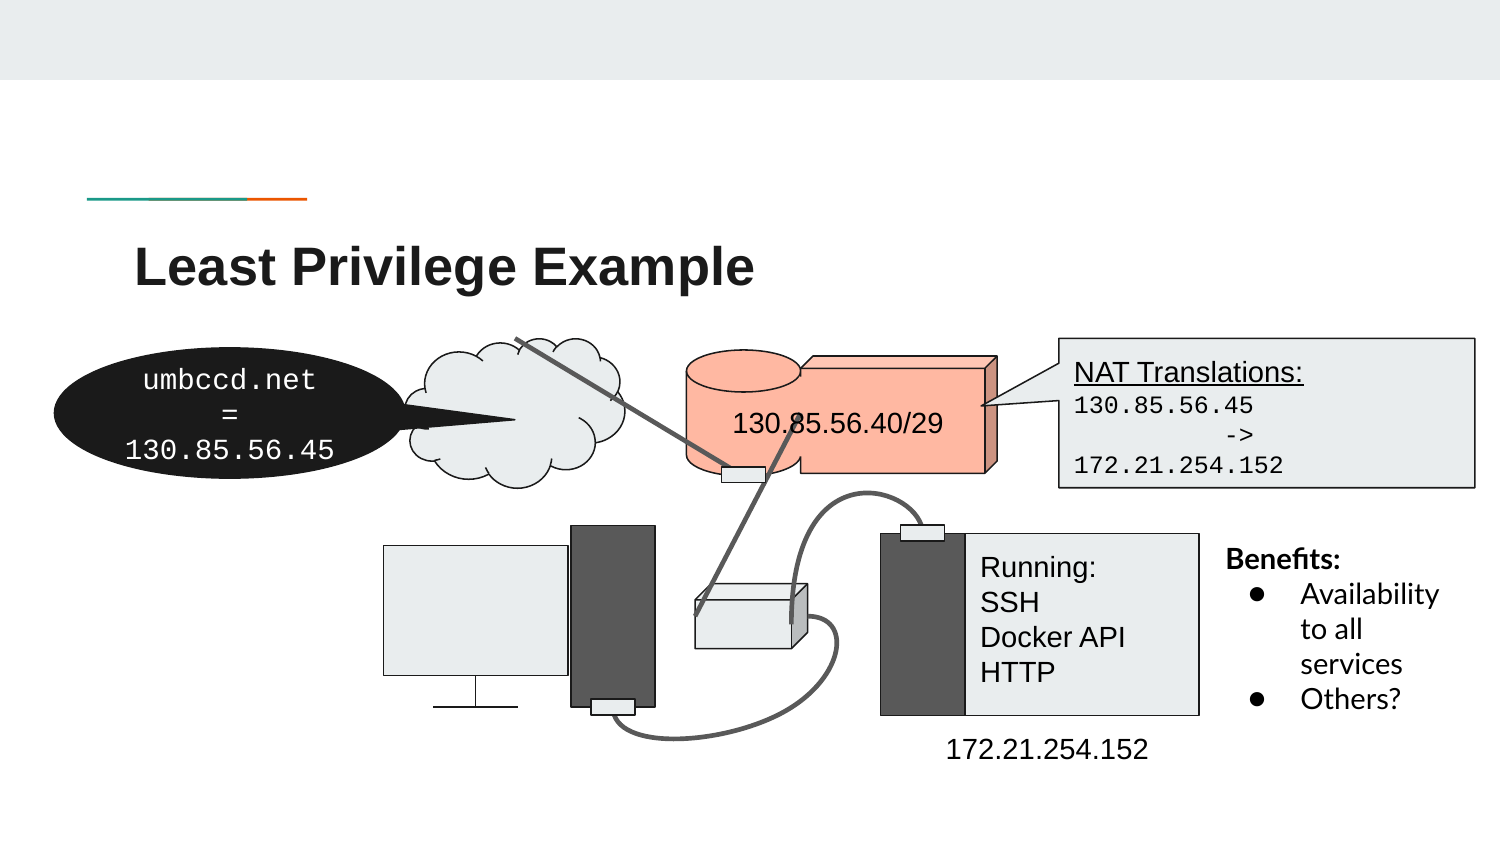

# Least Privilege Example

NAT Translations:
130.85.56.45
	-> 172.21.254.152
umbccd.net
=
130.85.56.45

130.85.56.40/29

Benefits:
Availability to all services
Others?

Running:
SSH
Docker API
HTTP

172.21.254.152